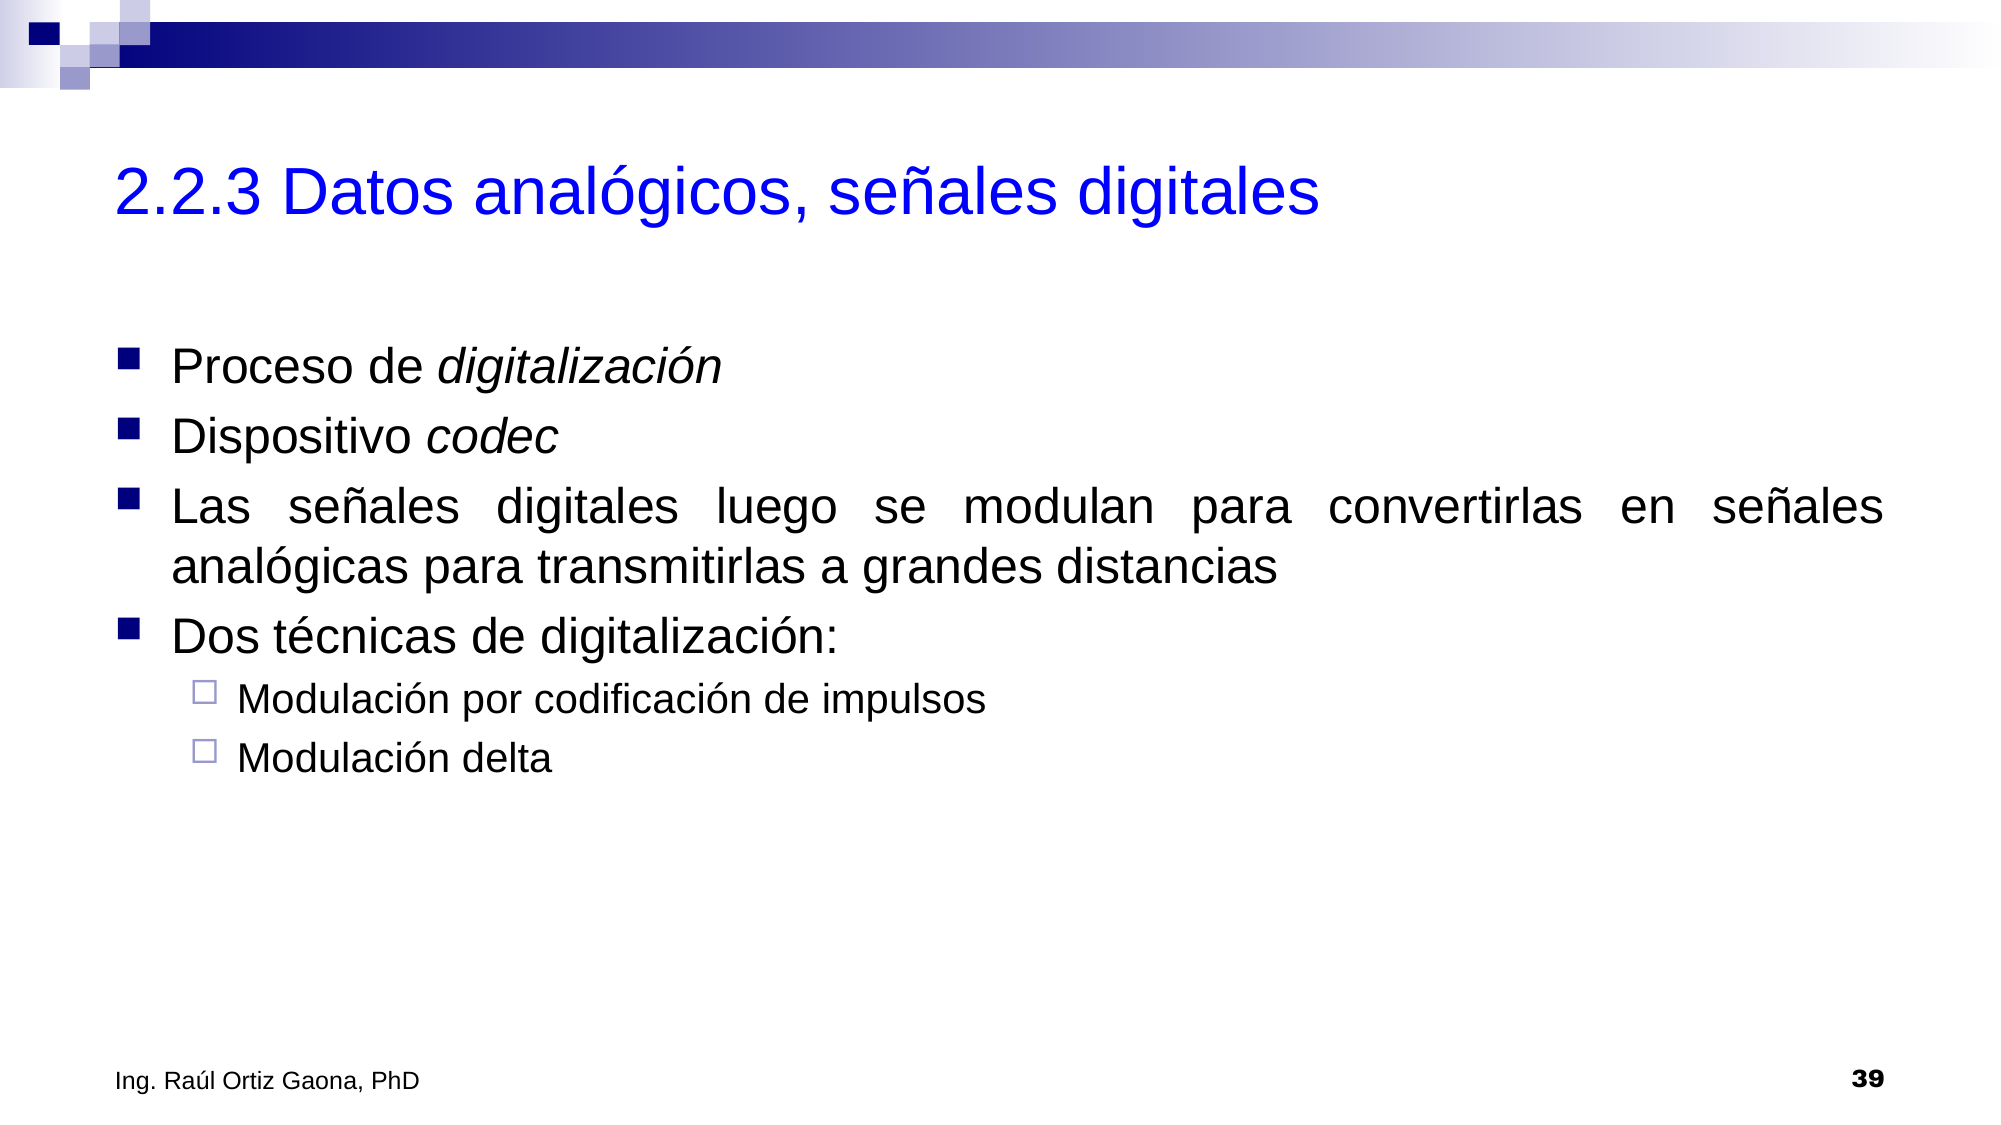

# 2.2.3 Datos analógicos, señales digitales
Proceso de digitalización
Dispositivo codec
Las señales digitales luego se modulan para convertirlas en señales analógicas para transmitirlas a grandes distancias
Dos técnicas de digitalización:
Modulación por codificación de impulsos
Modulación delta

Ing. Raúl Ortiz Gaona, PhD
39